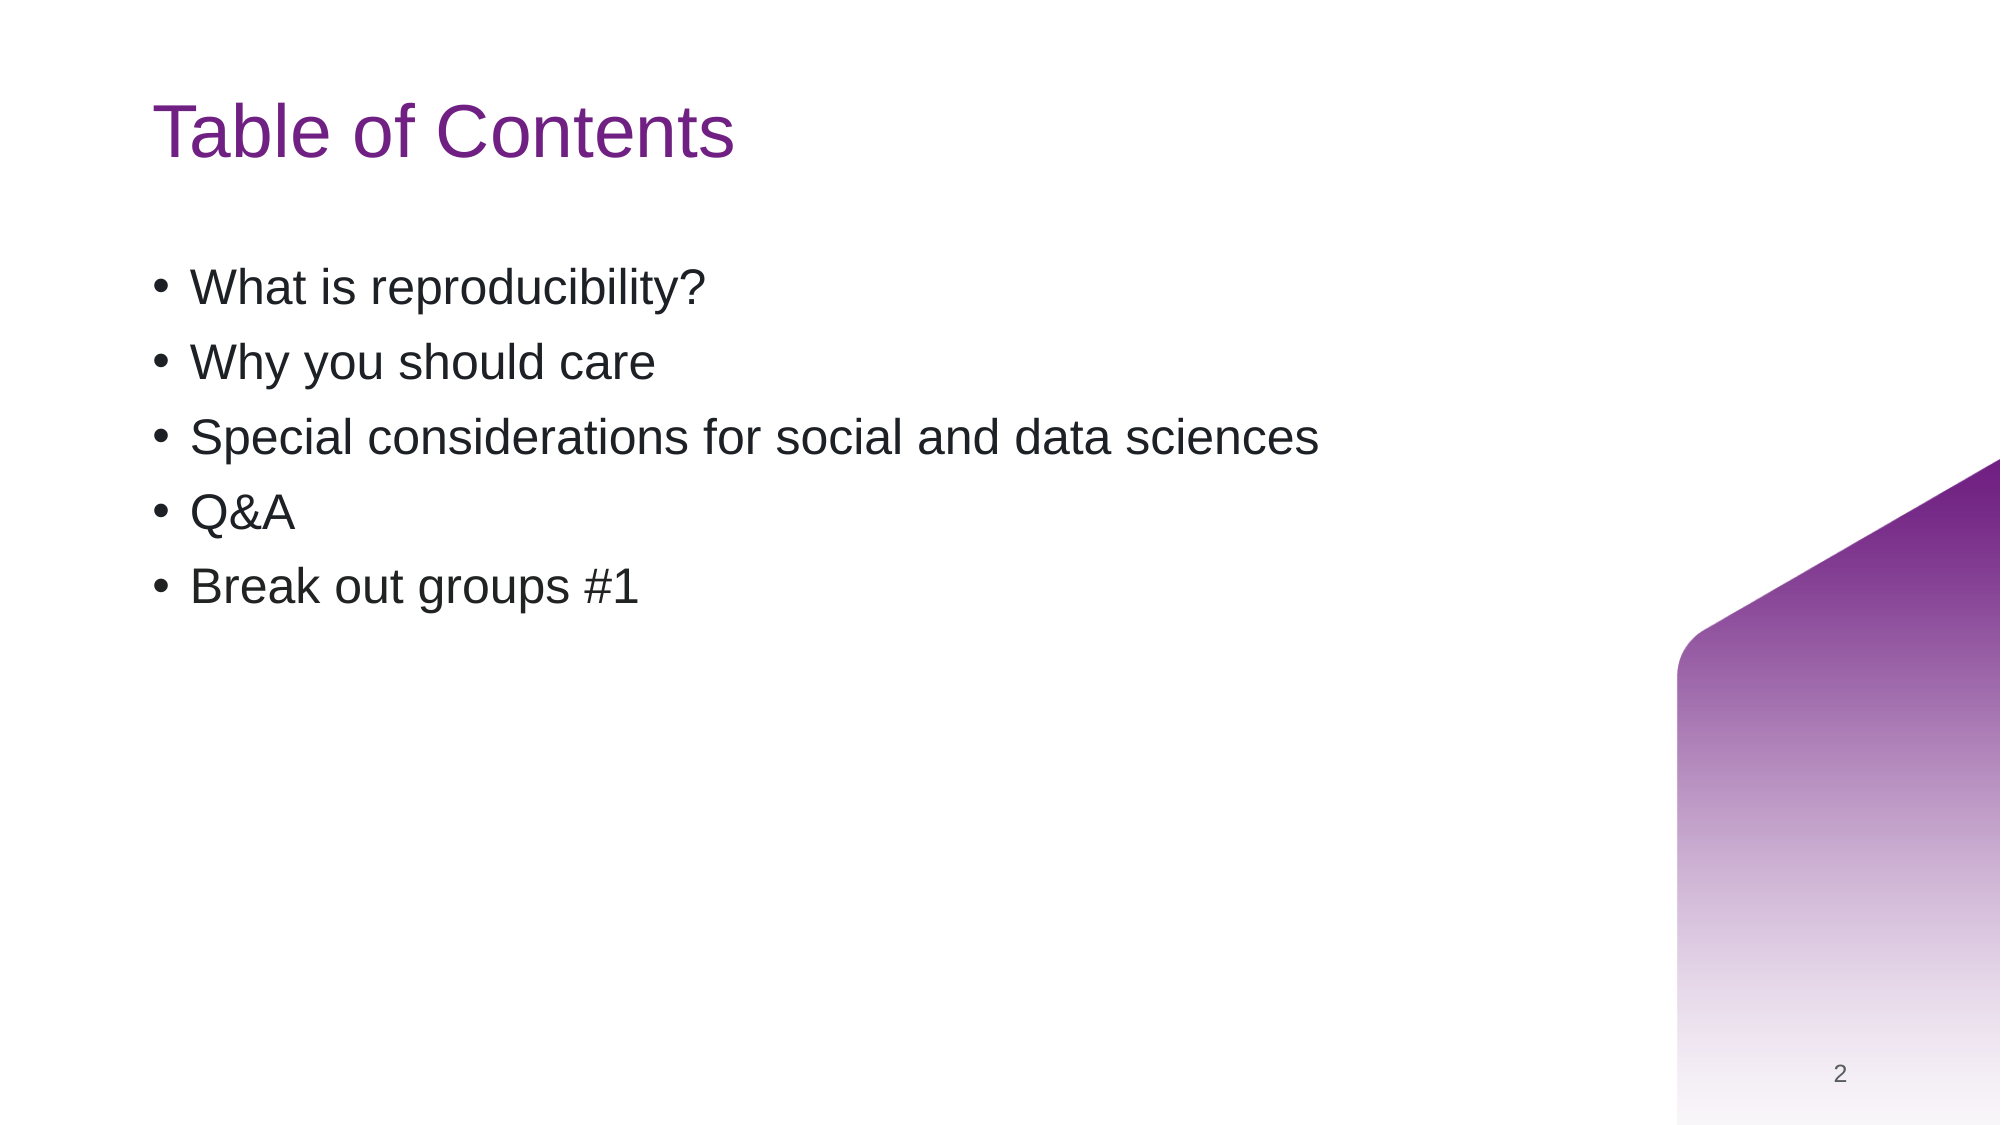

# Table of Contents
What is reproducibility?
Why you should care
Special considerations for social and data sciences
Q&A
Break out groups #1
2